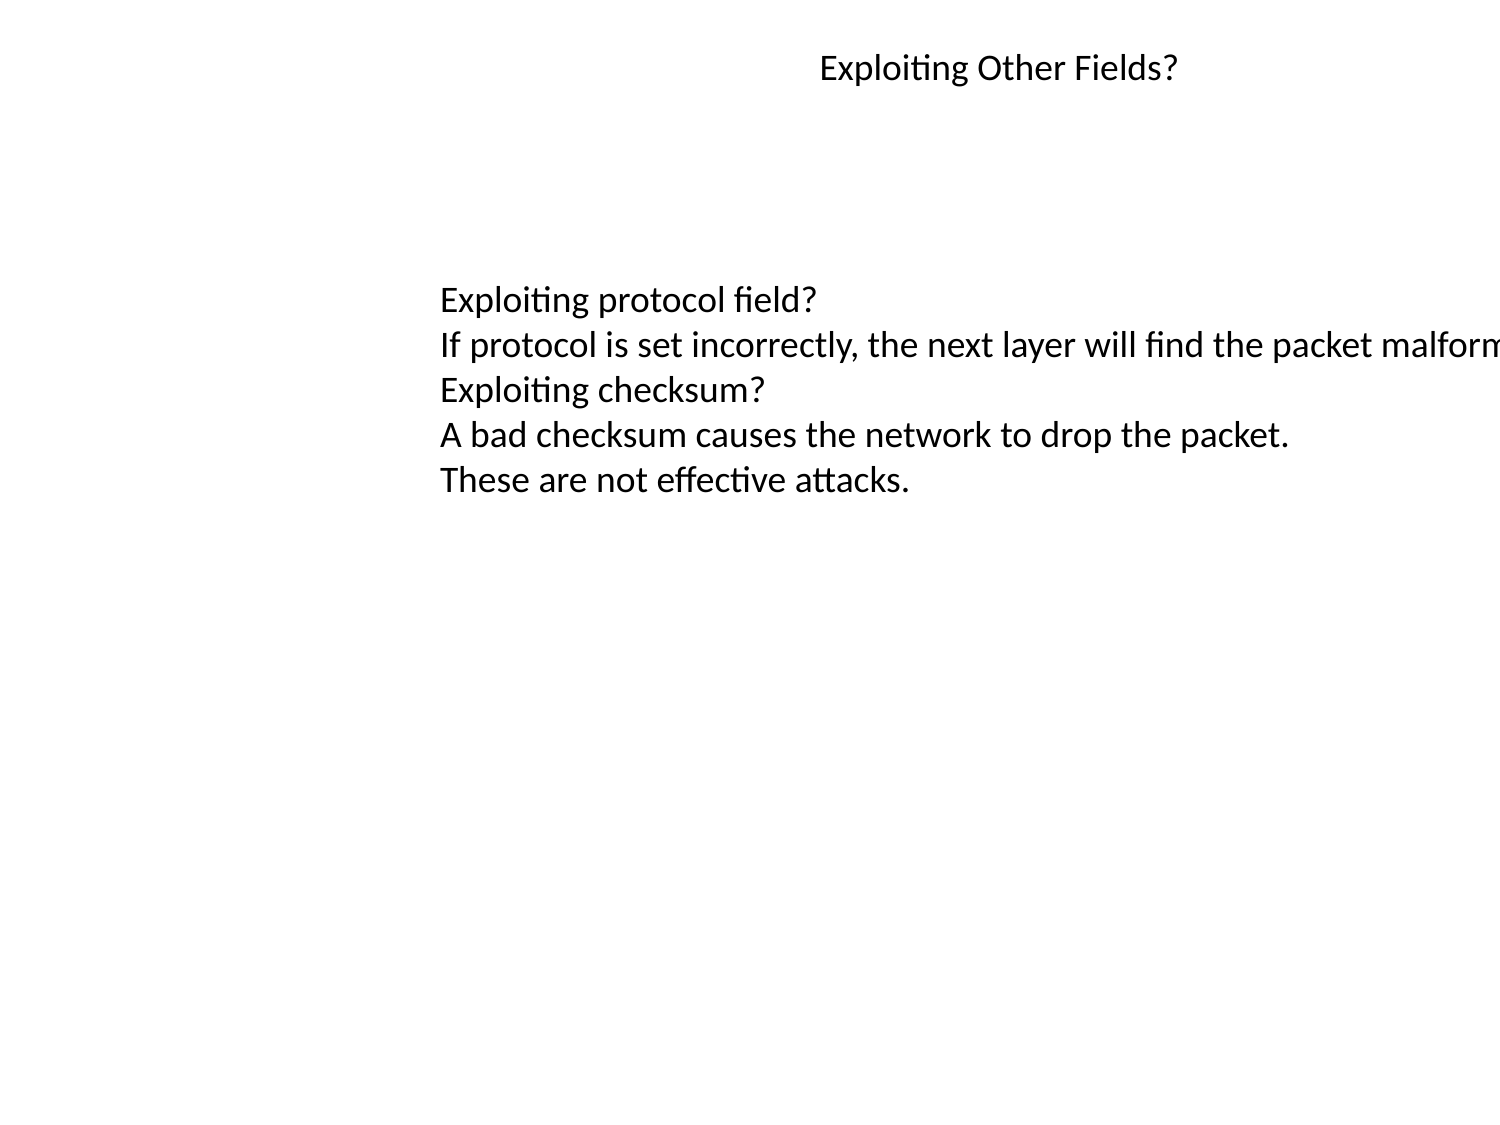

Exploiting Other Fields?
Exploiting protocol field?
If protocol is set incorrectly, the next layer will find the packet malformed.
Exploiting checksum?
A bad checksum causes the network to drop the packet.
These are not effective attacks.